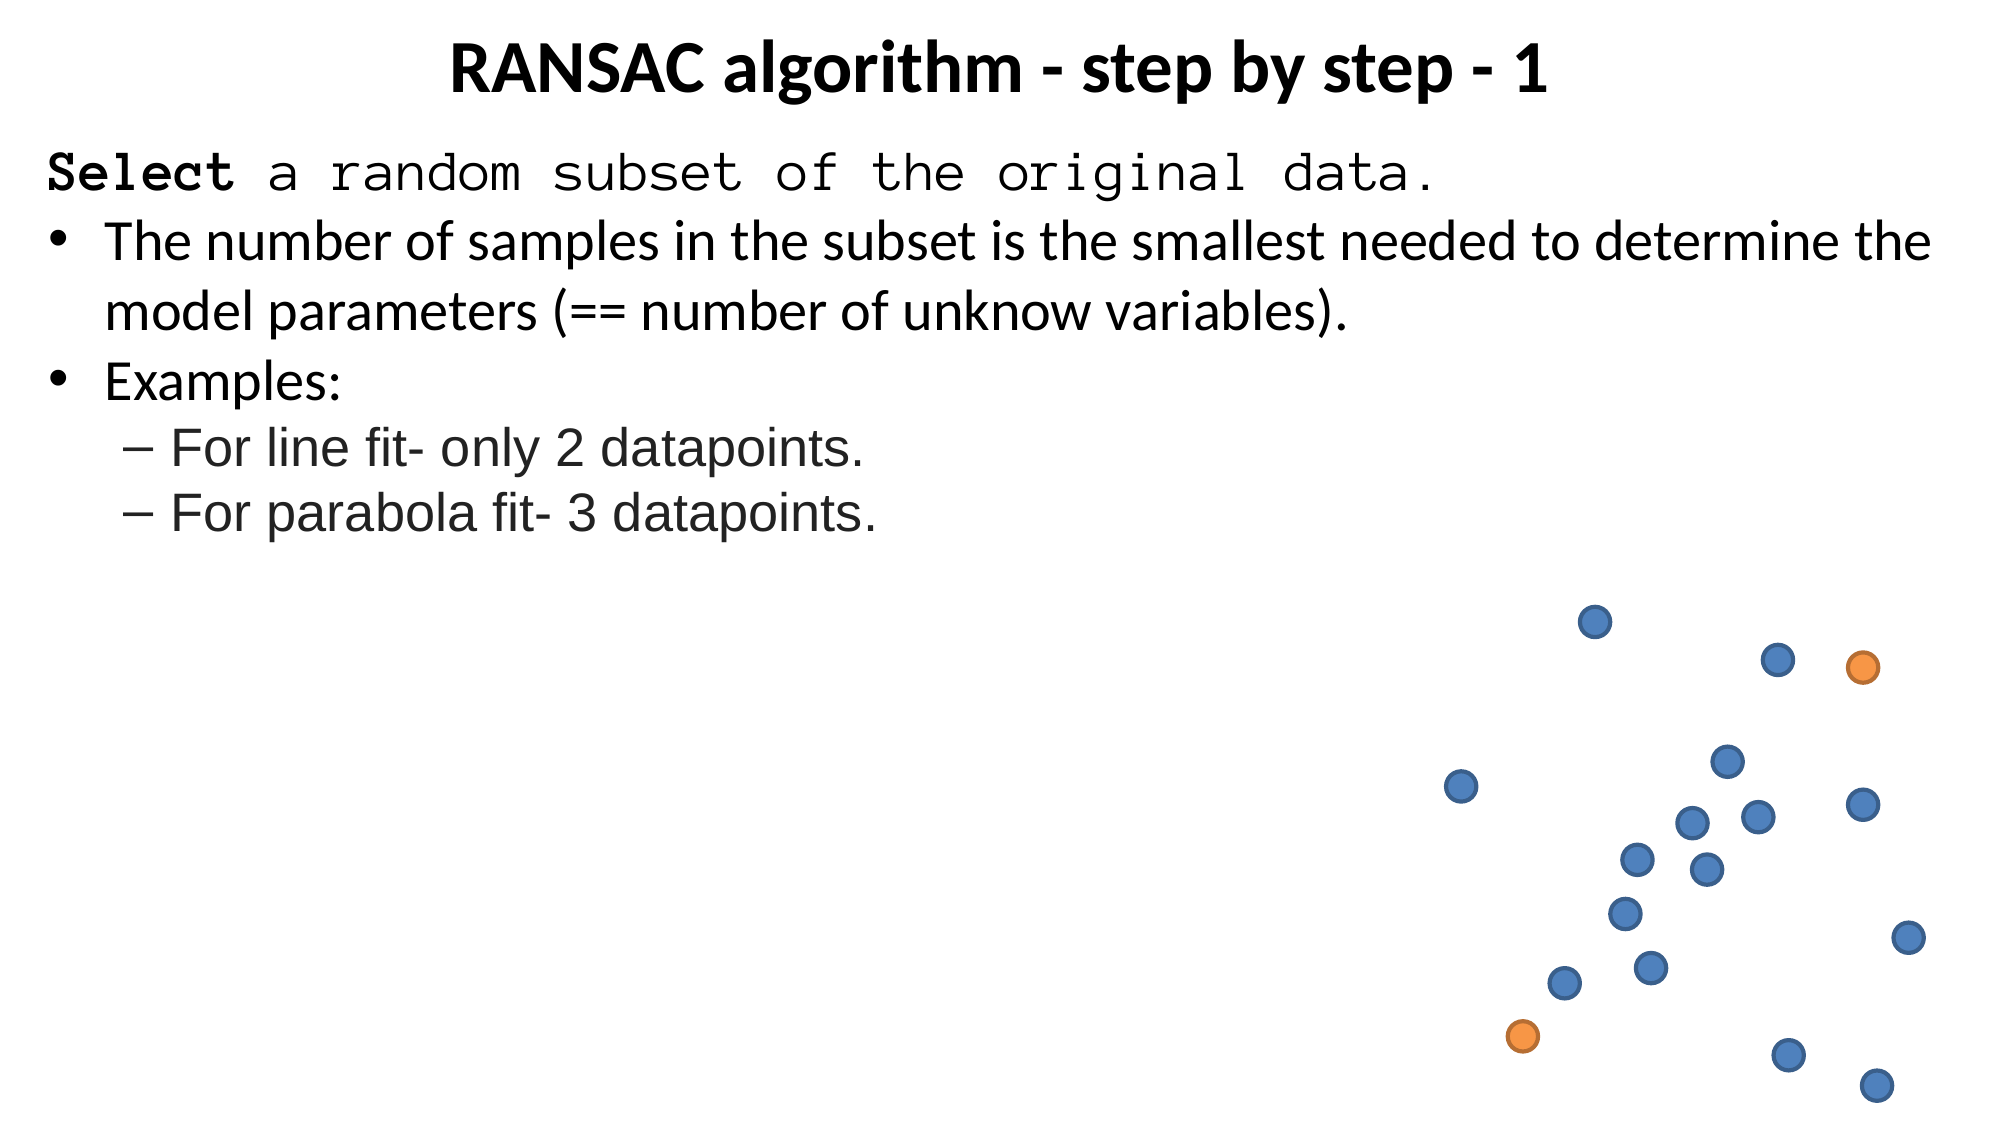

# RANSAC algorithm - step by step - 1
Select a random subset of the original data.
The number of samples in the subset is the smallest needed to determine the model parameters (== number of unknow variables).
Examples:
For line fit- only 2 datapoints.
For parabola fit- 3 datapoints.